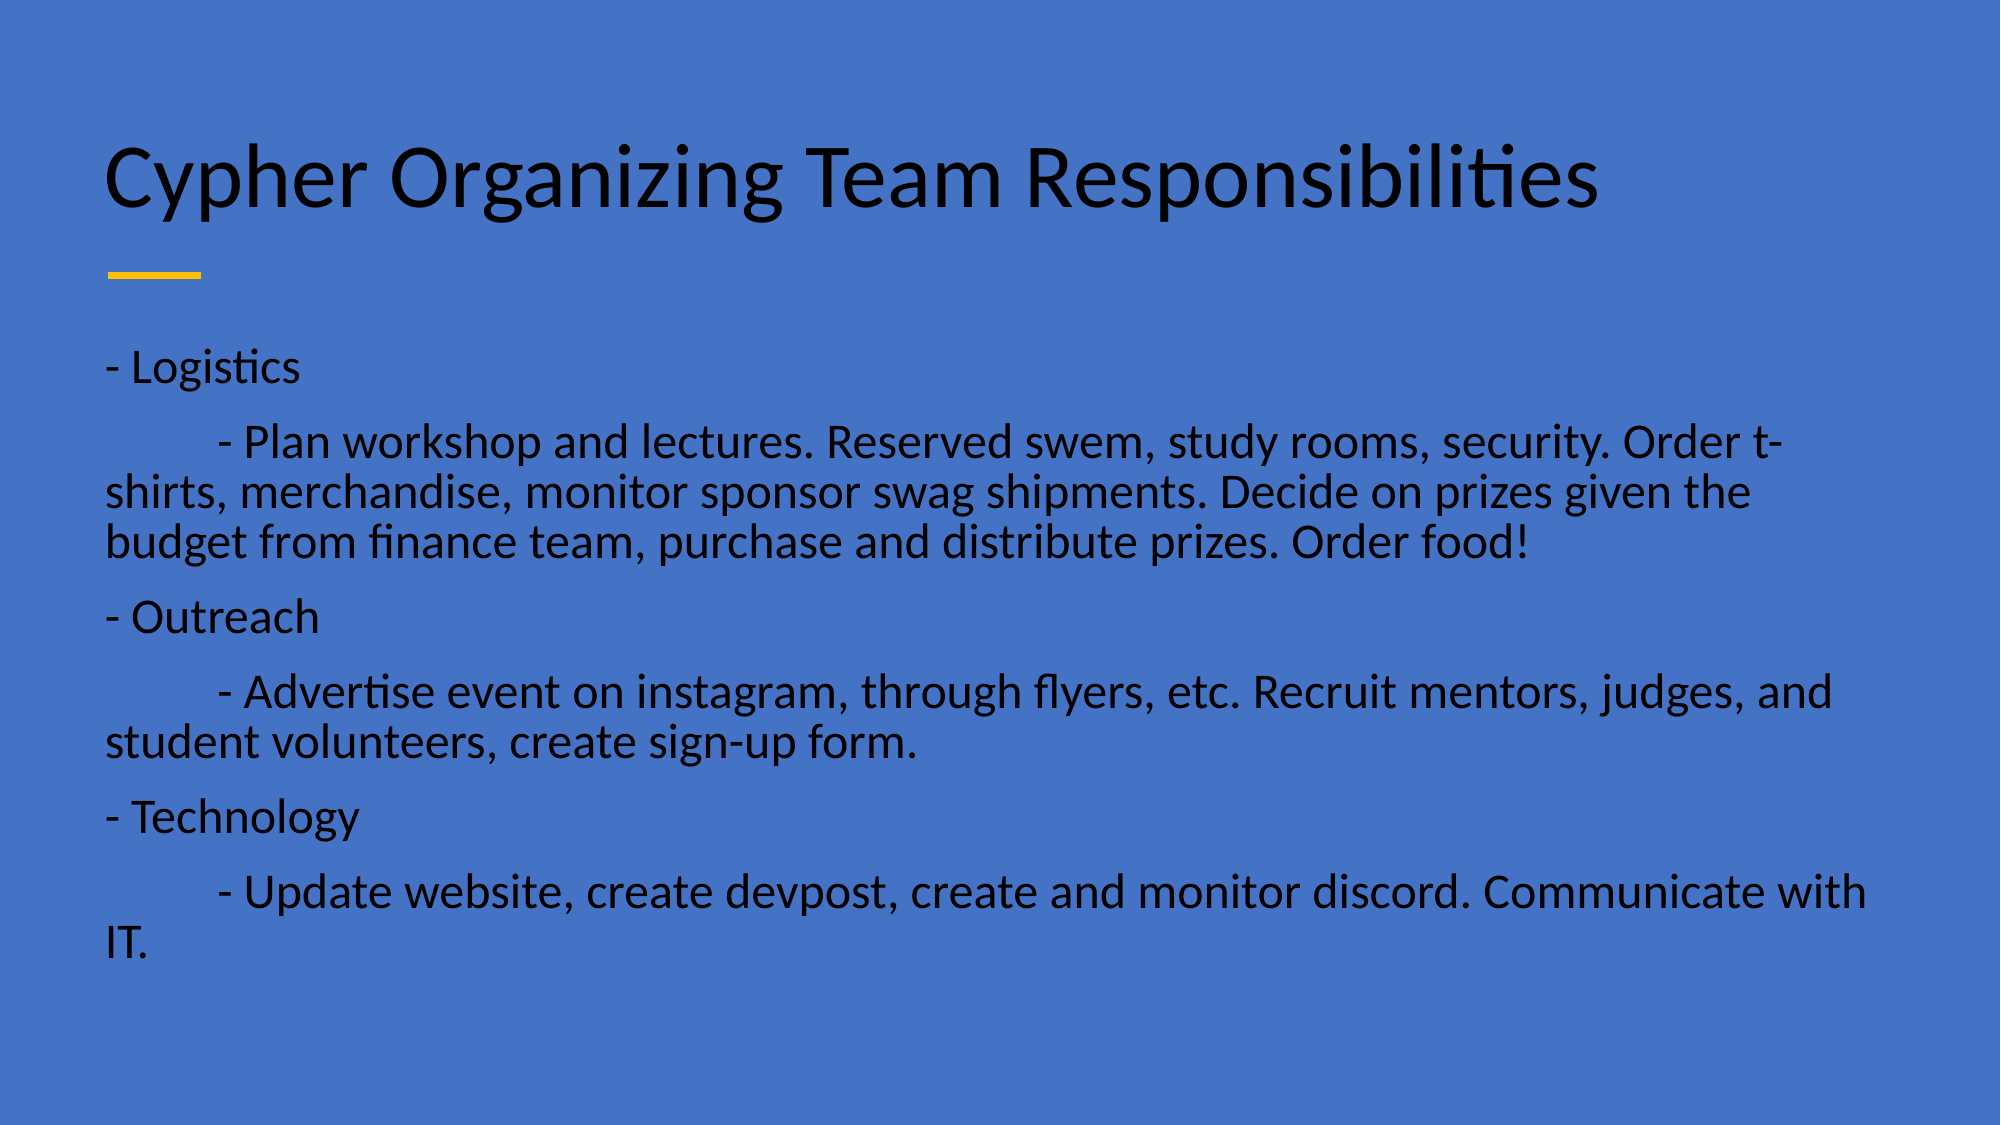

# Cypher Organizing Team Responsibilities
- Logistics
	- Plan workshop and lectures. Reserved swem, study rooms, security. Order t-shirts, merchandise, monitor sponsor swag shipments. Decide on prizes given the budget from finance team, purchase and distribute prizes. Order food!
- Outreach
	- Advertise event on instagram, through flyers, etc. Recruit mentors, judges, and student volunteers, create sign-up form.
- Technology
	- Update website, create devpost, create and monitor discord. Communicate with IT.